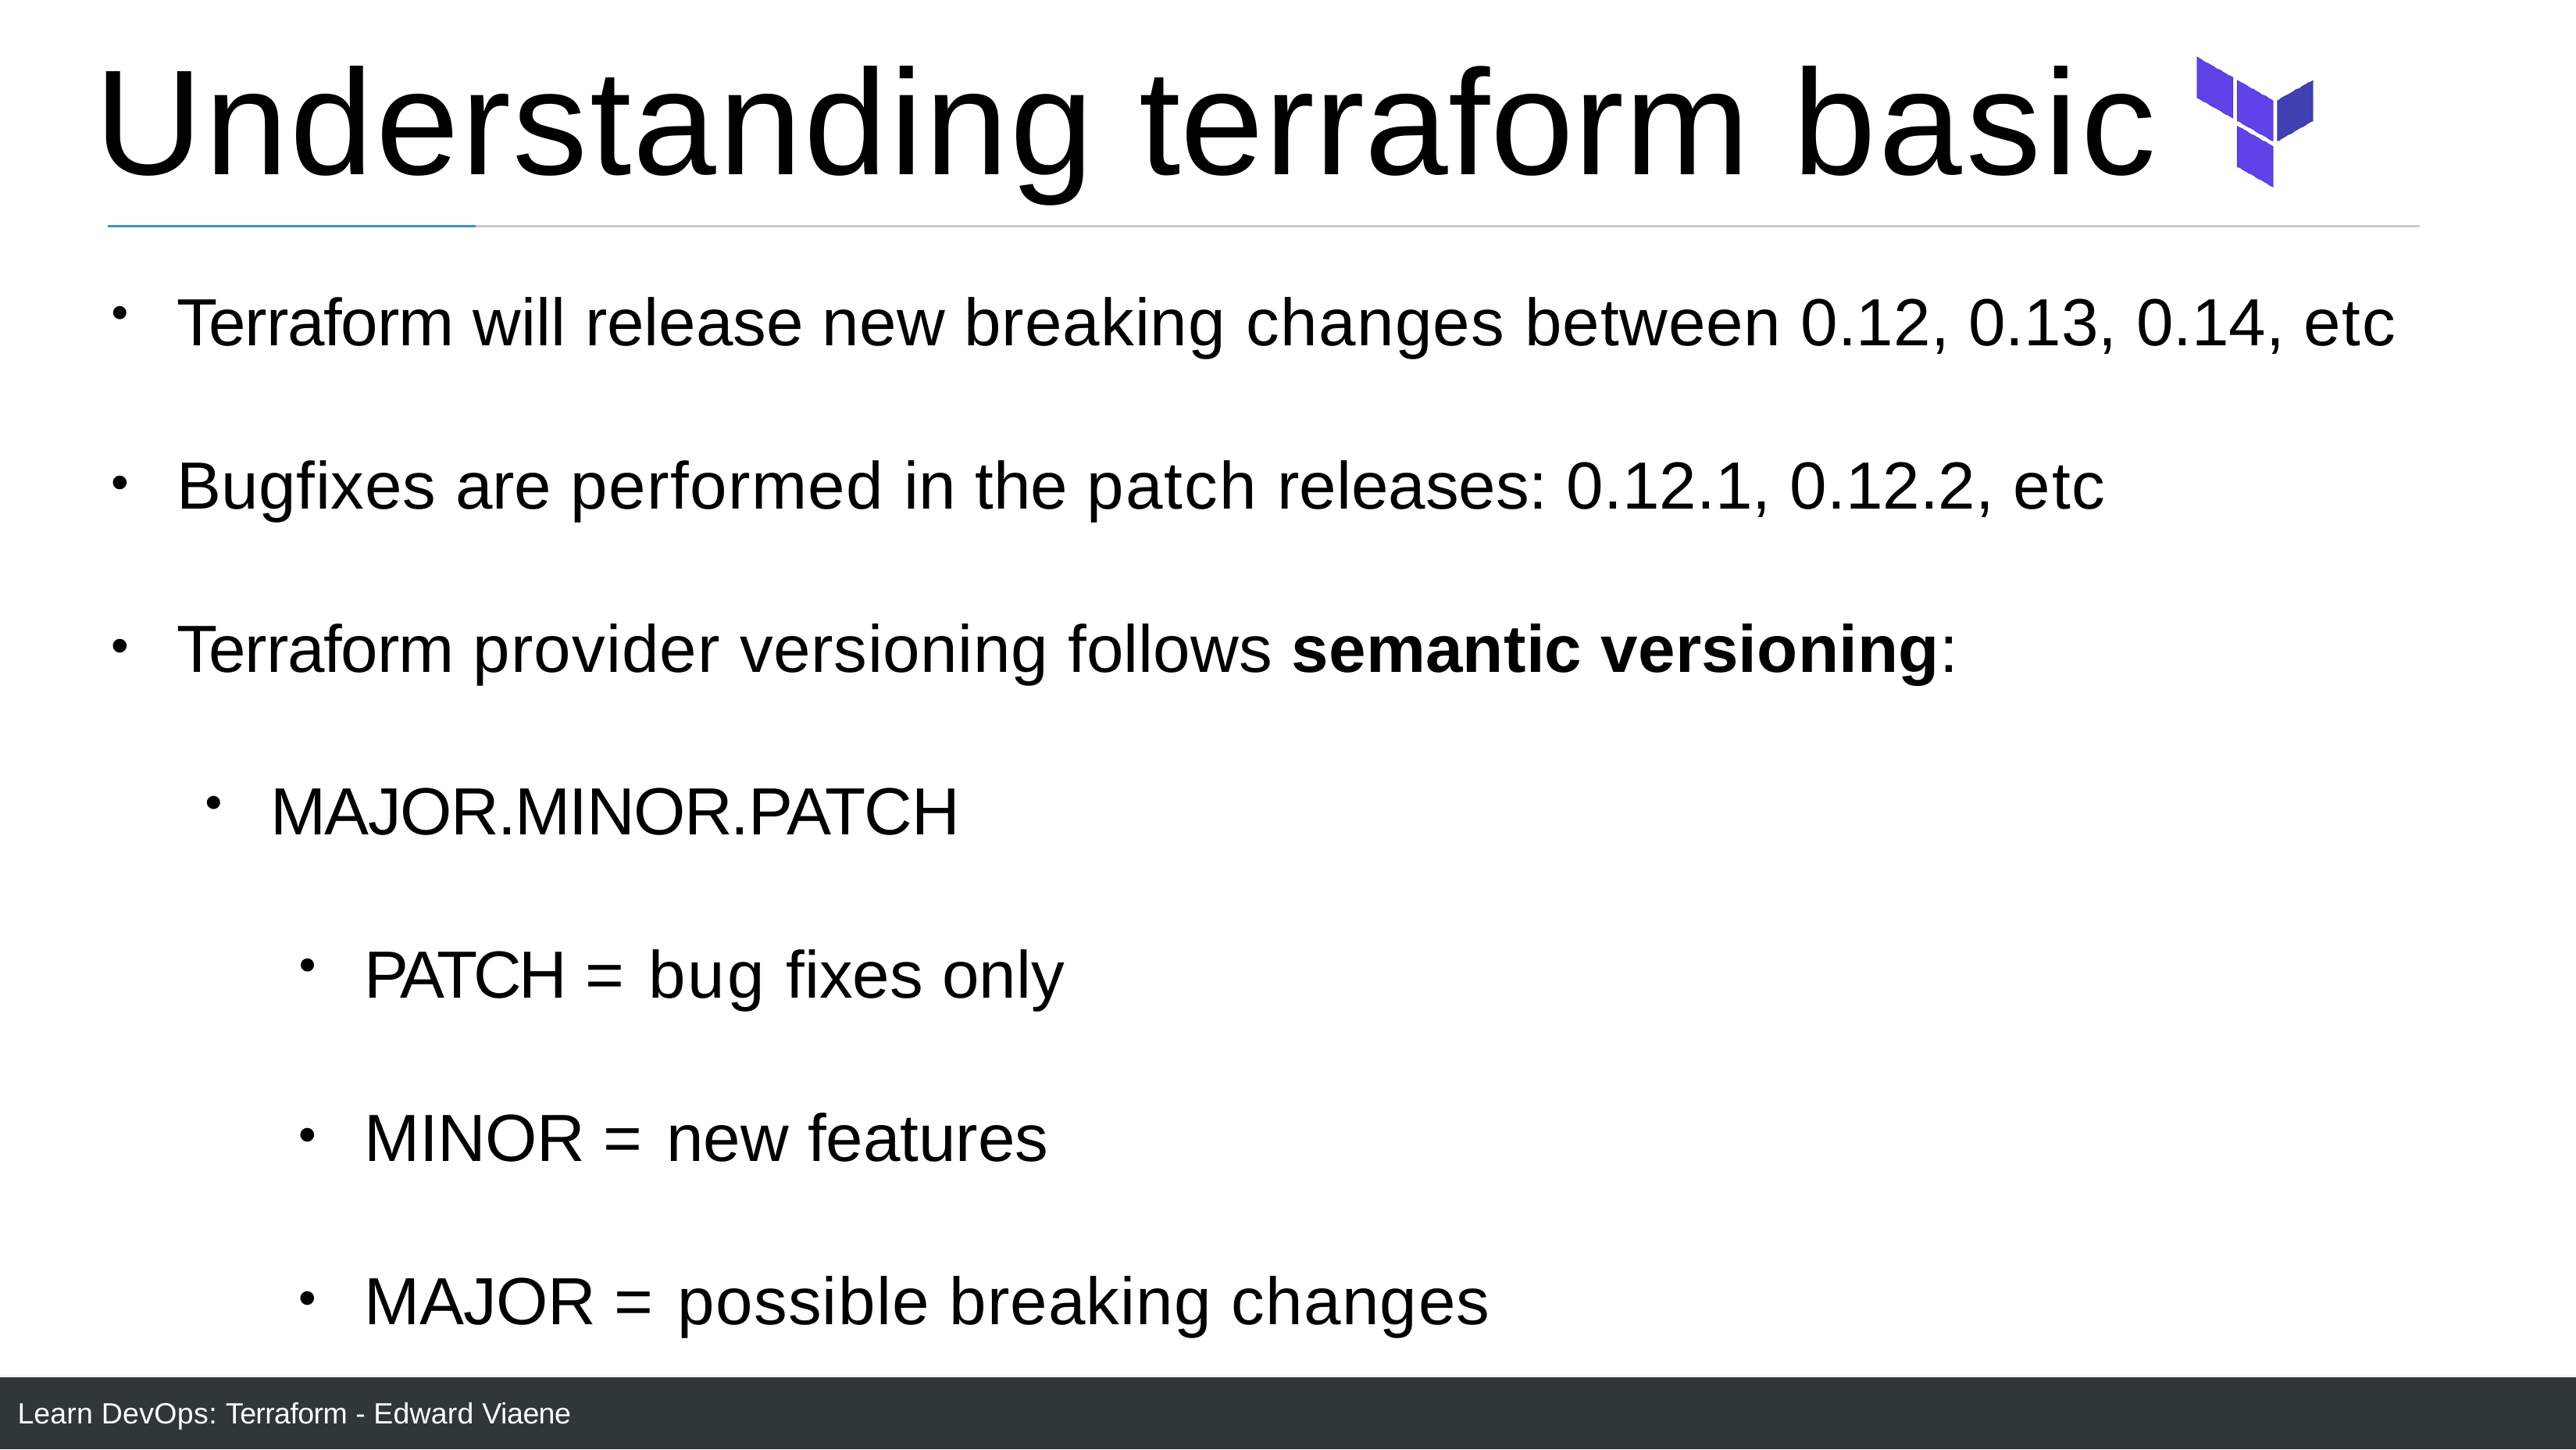

# Understanding terraform basic
Terraform will release new breaking changes between 0.12, 0.13, 0.14, etc

Bugfixes are performed in the patch releases: 0.12.1, 0.12.2, etc

Terraform provider versioning follows semantic versioning:

MAJOR.MINOR.PATCH

PATCH = bug fixes only

MINOR = new features

MAJOR = possible breaking changes
Learn DevOps: Terraform - Edward Viaene